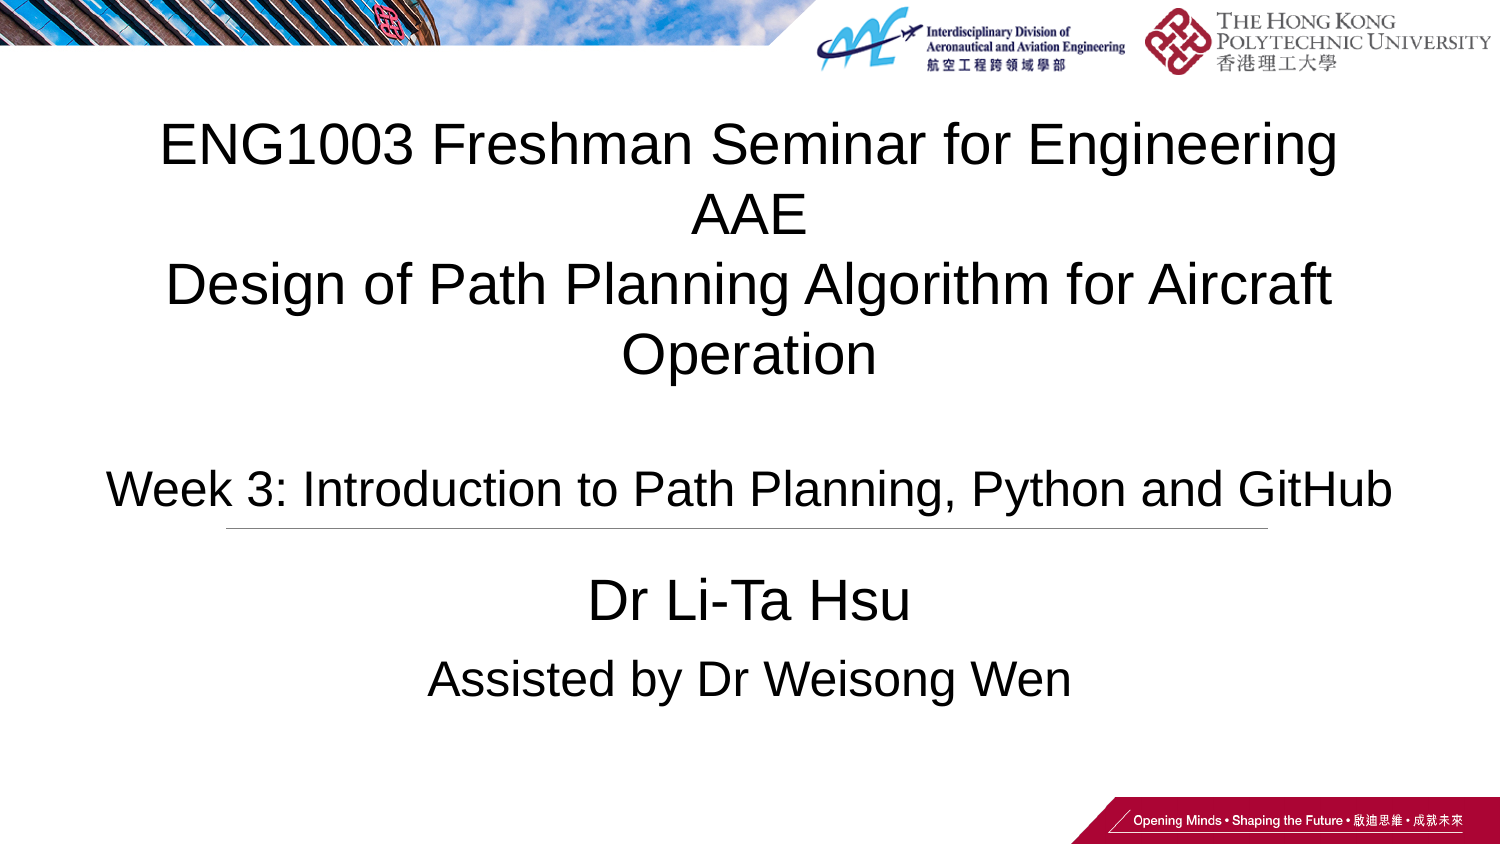

# ENG1003 Freshman Seminar for Engineering AAE Design of Path Planning Algorithm for Aircraft Operation Week 3: Introduction to Path Planning, Python and GitHub
Dr Li-Ta Hsu
Assisted by Dr Weisong Wen